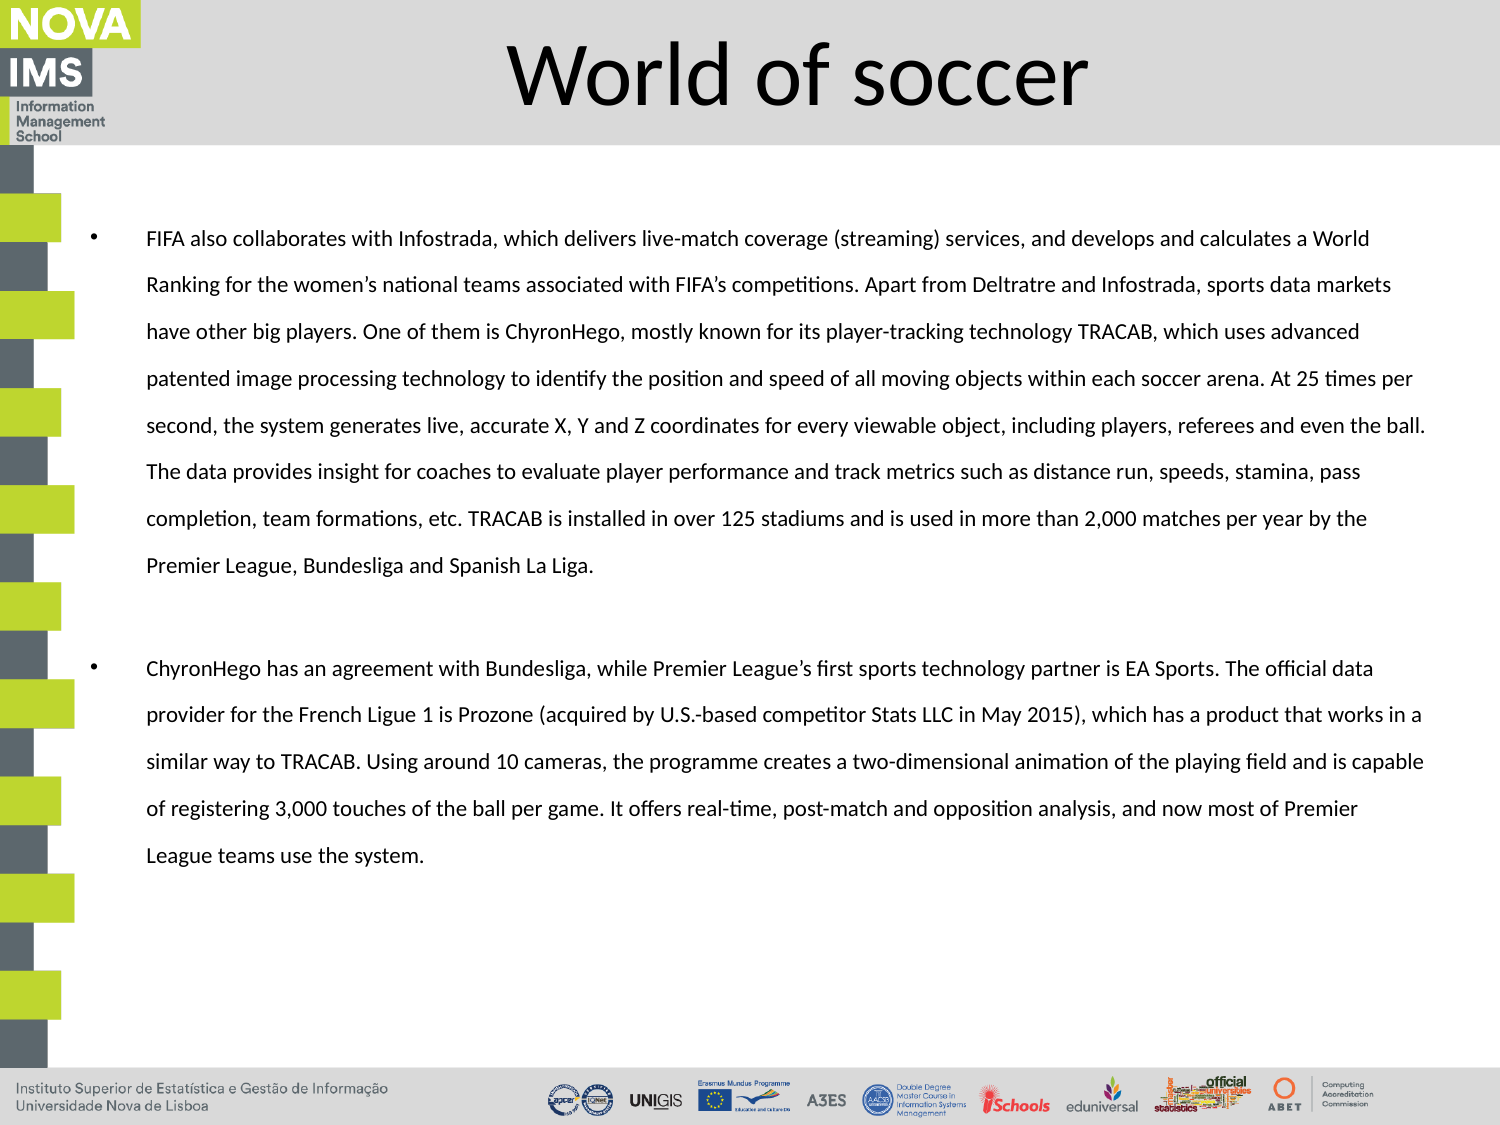

# World of soccer
FIFA also collaborates with Infostrada, which delivers live-match coverage (streaming) services, and develops and calculates a World Ranking for the women’s national teams associated with FIFA’s competitions. Apart from Deltratre and Infostrada, sports data markets have other big players. One of them is ChyronHego, mostly known for its player-tracking technology TRACAB, which uses advanced patented image processing technology to identify the position and speed of all moving objects within each soccer arena. At 25 times per second, the system generates live, accurate X, Y and Z coordinates for every viewable object, including players, referees and even the ball. The data provides insight for coaches to evaluate player performance and track metrics such as distance run, speeds, stamina, pass completion, team formations, etc. TRACAB is installed in over 125 stadiums and is used in more than 2,000 matches per year by the Premier League, Bundesliga and Spanish La Liga.

ChyronHego has an agreement with Bundesliga, while Premier League’s first sports technology partner is EA Sports. The official data provider for the French Ligue 1 is Prozone (acquired by U.S.-based competitor Stats LLC in May 2015), which has a product that works in a similar way to TRACAB. Using around 10 cameras, the programme creates a two-dimensional animation of the playing field and is capable of registering 3,000 touches of the ball per game. It offers real-time, post-match and opposition analysis, and now most of Premier League teams use the system.